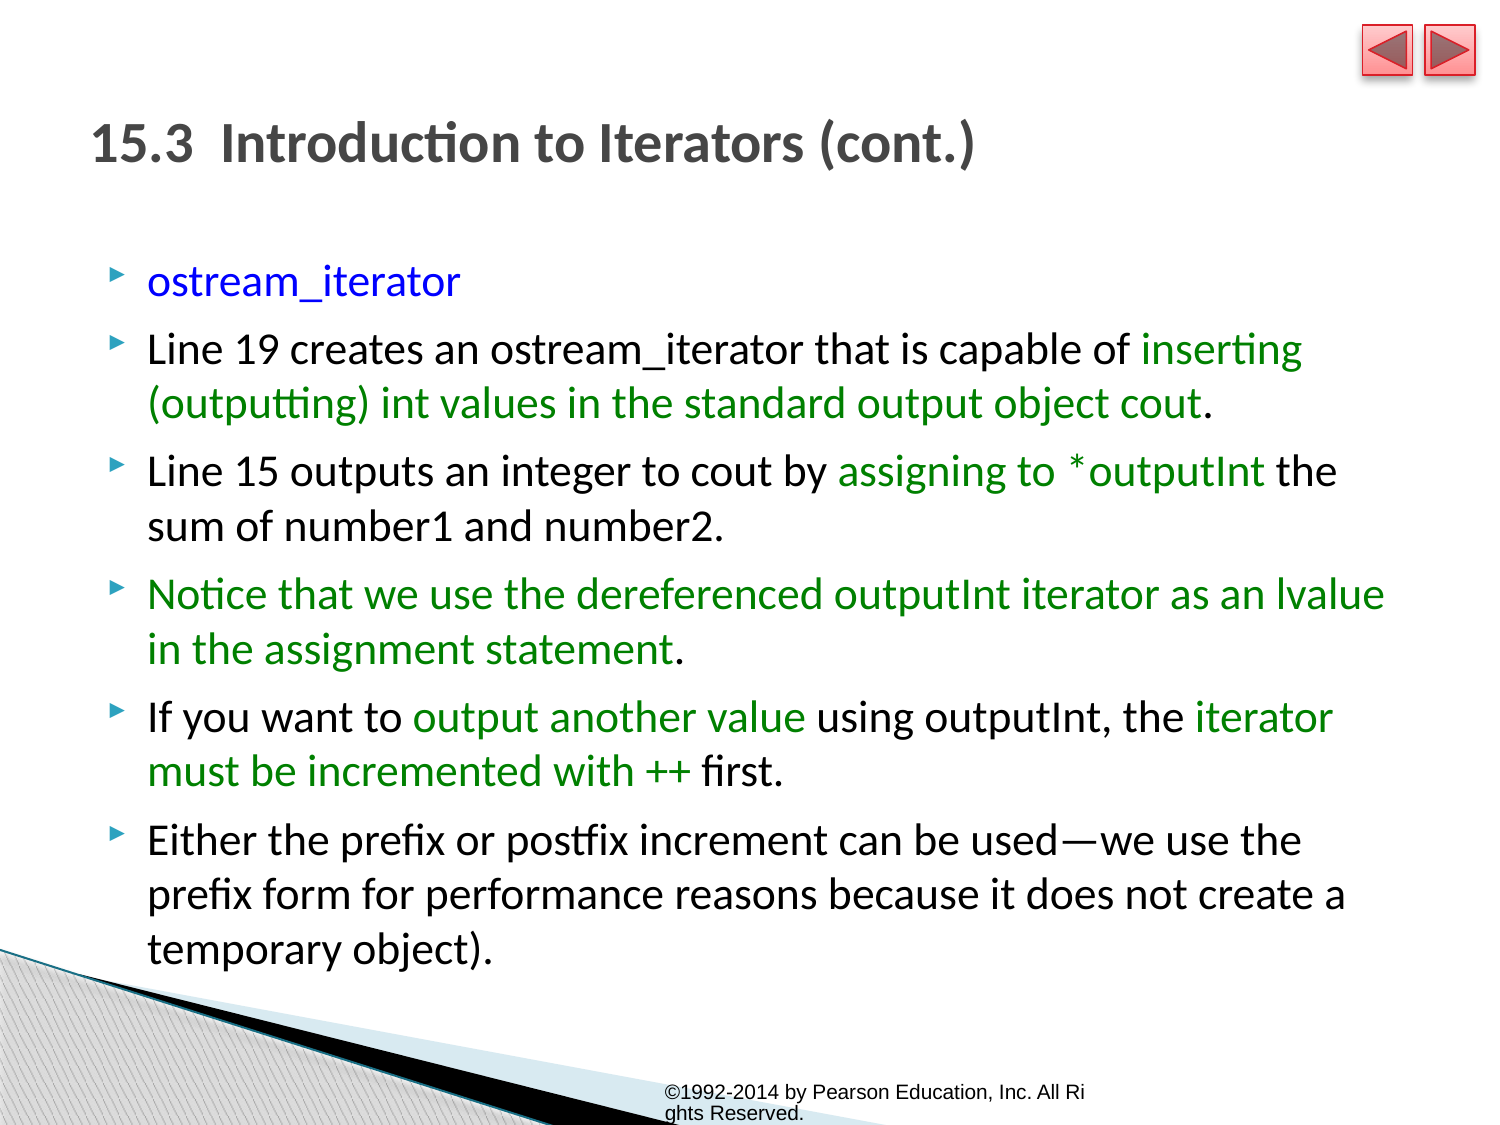

# 15.3  Introduction to Iterators (cont.)
ostream_iterator
Line 19 creates an ostream_iterator that is capable of inserting (outputting) int values in the standard output object cout.
Line 15 outputs an integer to cout by assigning to *outputInt the sum of number1 and number2.
Notice that we use the dereferenced outputInt iterator as an lvalue in the assignment statement.
If you want to output another value using outputInt, the iterator must be incremented with ++ first.
Either the prefix or postfix increment can be used—we use the prefix form for performance reasons because it does not create a temporary object).
©1992-2014 by Pearson Education, Inc. All Rights Reserved.